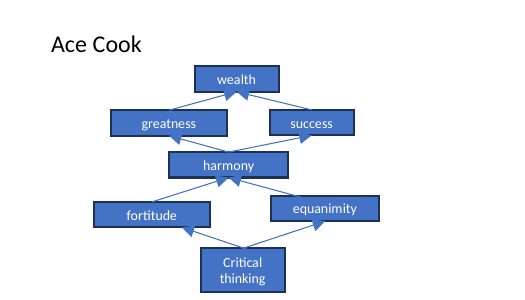

# Ace Cook
wealth
success
greatness
harmony
equanimity
fortitude
Critical thinking